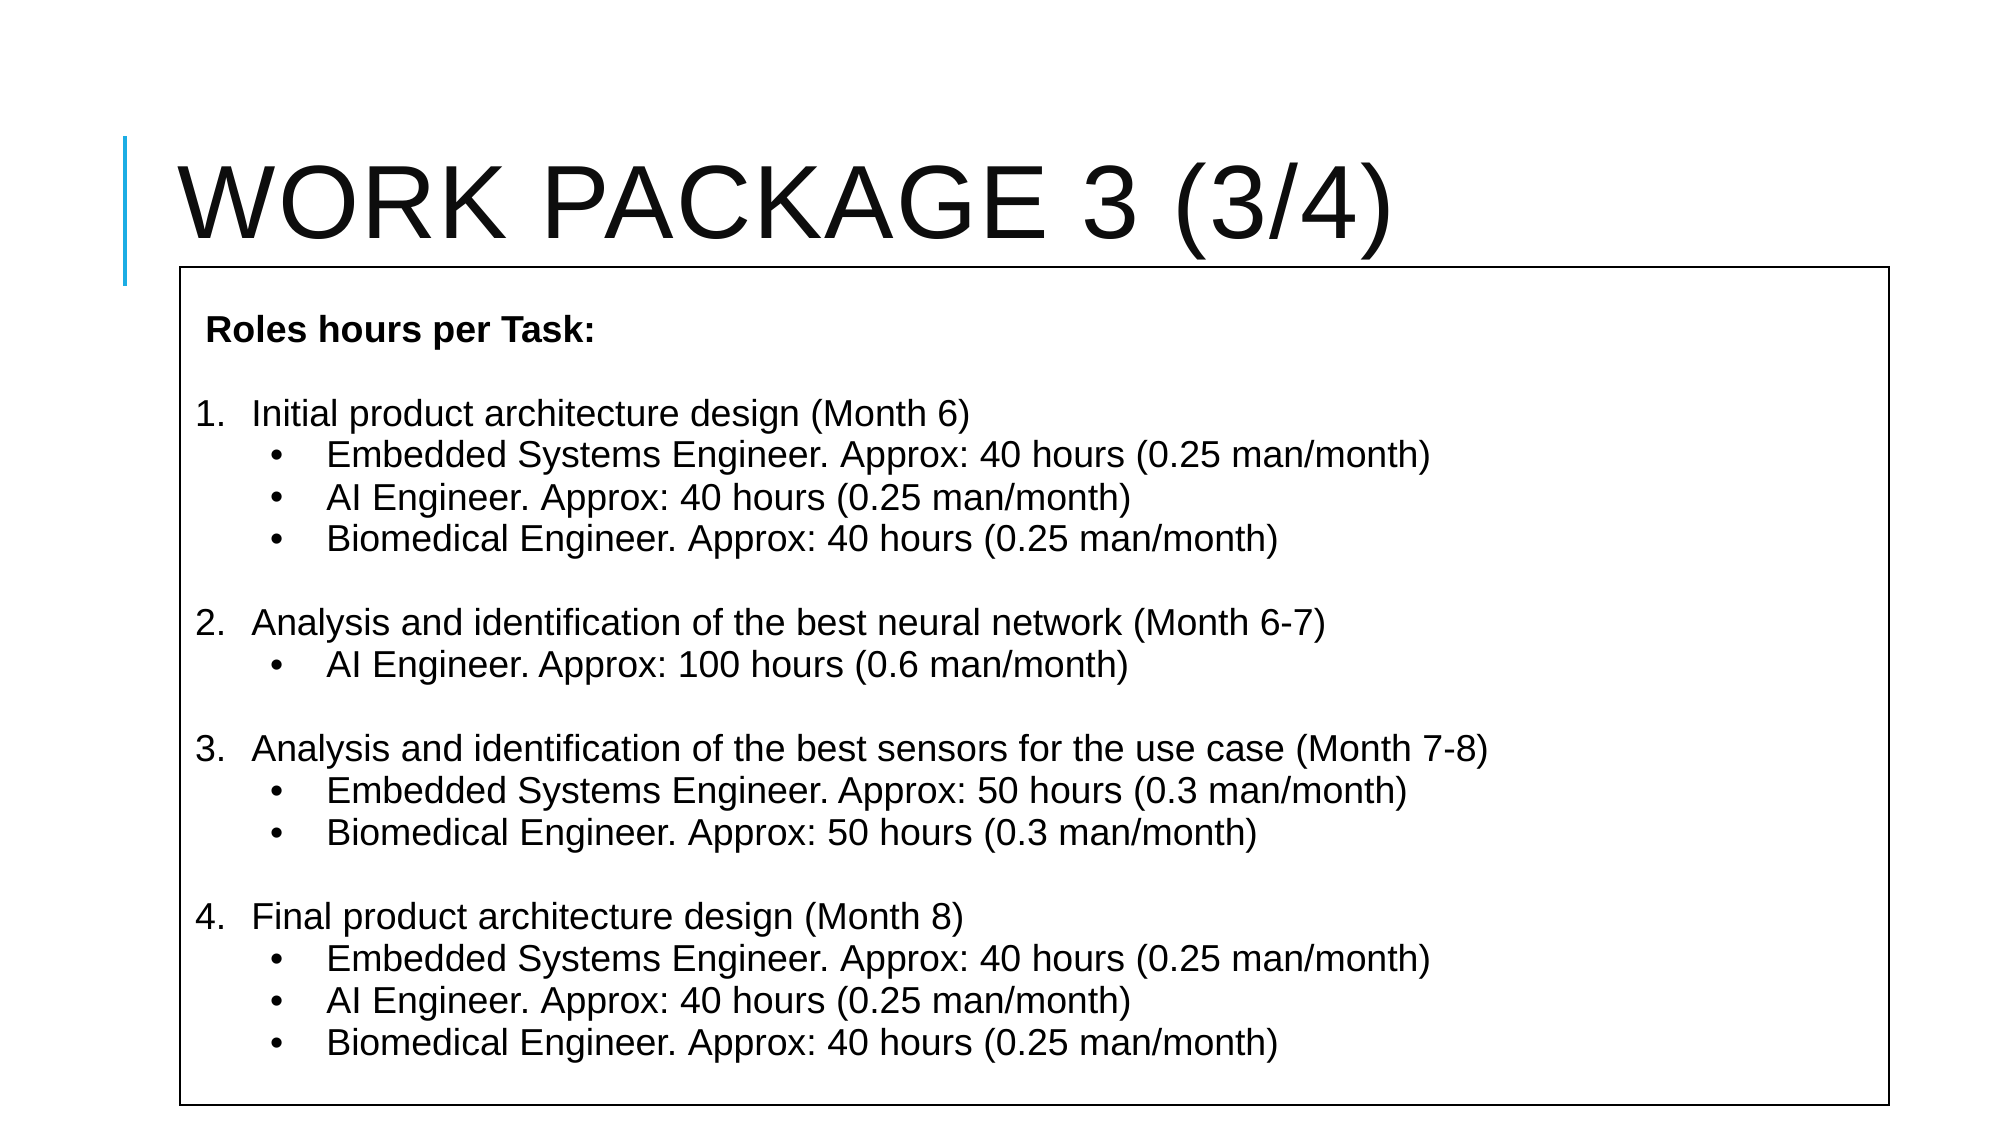

# WORK PACKAGE 3 (3/4)
| Roles hours per Task: Initial product architecture design (Month 6) Embedded Systems Engineer. Approx: 40 hours (0.25 man/month) AI Engineer. Approx: 40 hours (0.25 man/month) Biomedical Engineer. Approx: 40 hours (0.25 man/month) Analysis and identification of the best neural network (Month 6-7) AI Engineer. Approx: 100 hours (0.6 man/month) Analysis and identification of the best sensors for the use case (Month 7-8) Embedded Systems Engineer. Approx: 50 hours (0.3 man/month) Biomedical Engineer. Approx: 50 hours (0.3 man/month) Final product architecture design (Month 8) Embedded Systems Engineer. Approx: 40 hours (0.25 man/month) AI Engineer. Approx: 40 hours (0.25 man/month) Biomedical Engineer. Approx: 40 hours (0.25 man/month) |
| --- |